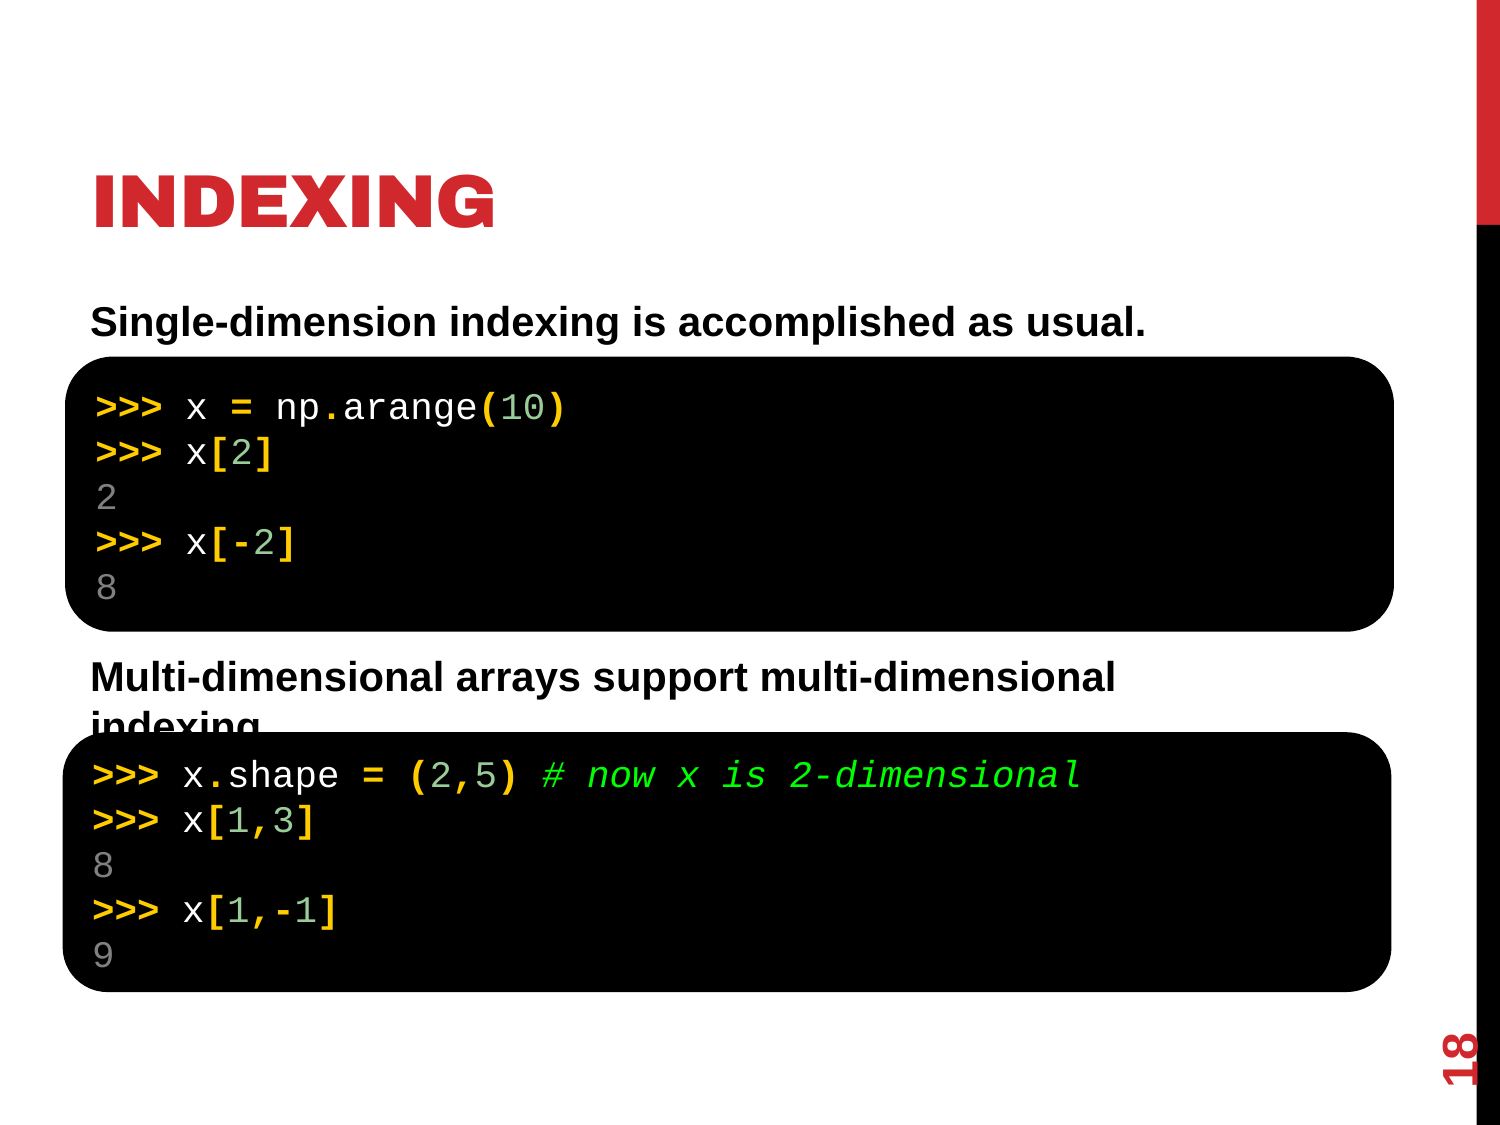

# indexing
Single-dimension indexing is accomplished as usual.

Multi-dimensional arrays support multi-dimensional indexing.
>>> x = np.arange(10)
>>> x[2]
2
>>> x[-2]
8
>>> x.shape = (2,5) # now x is 2-dimensional
>>> x[1,3]
8
>>> x[1,-1]
9
18